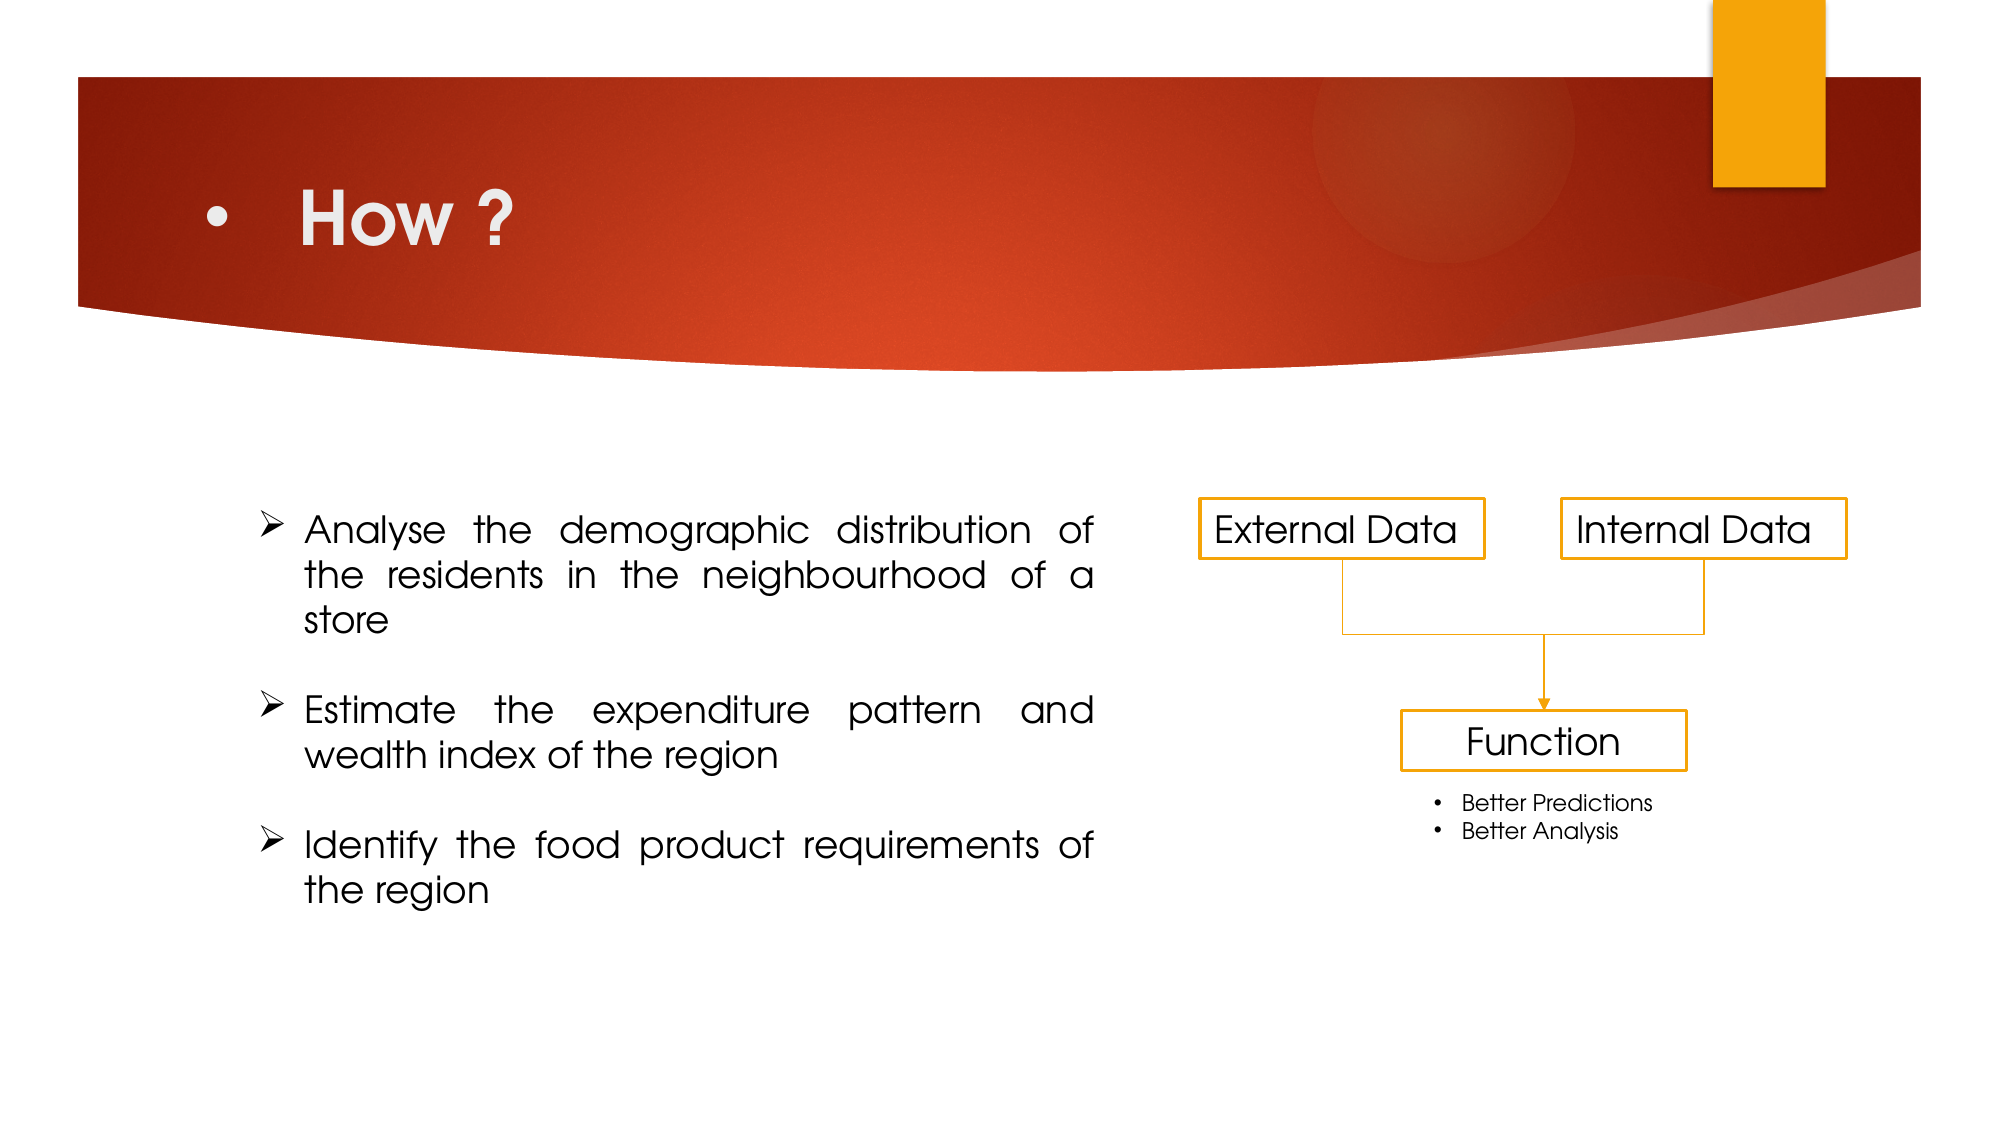

# How ?
Analyse the demographic distribution of the residents in the neighbourhood of a store

Estimate the expenditure pattern and wealth index of the region

Identify the food product requirements of the region
External Data
Internal Data
Function
Better Predictions
Better Analysis